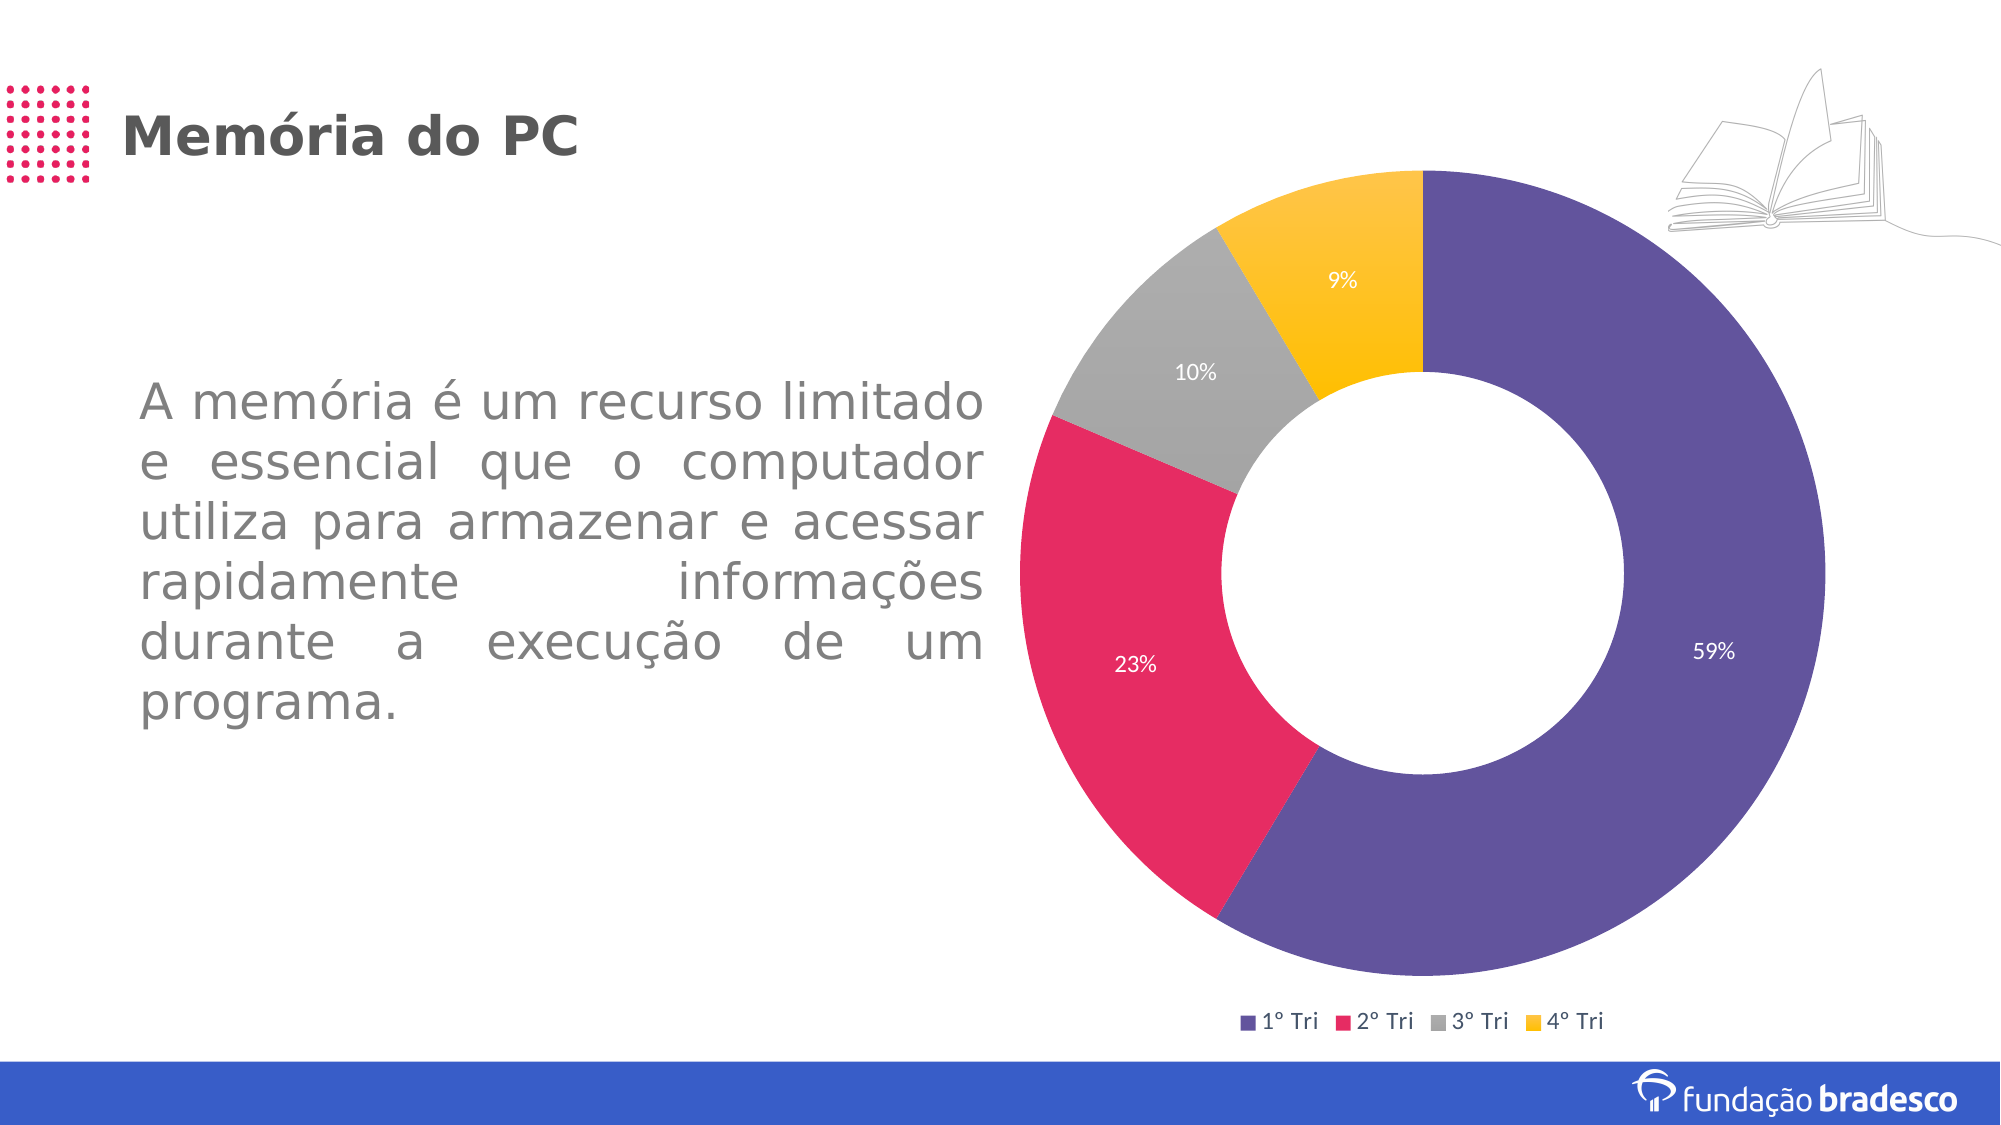

# Memória do PC

### Chart

| Category | Vendas |
|---|---|
| 1º Tri | 8.2 |
| 2º Tri | 3.2 |
| 3º Tri | 1.4 |
| 4º Tri | 1.2 |
A memória é um recurso limitado e essencial que o computador utiliza para armazenar e acessar rapidamente informações durante a execução de um programa.